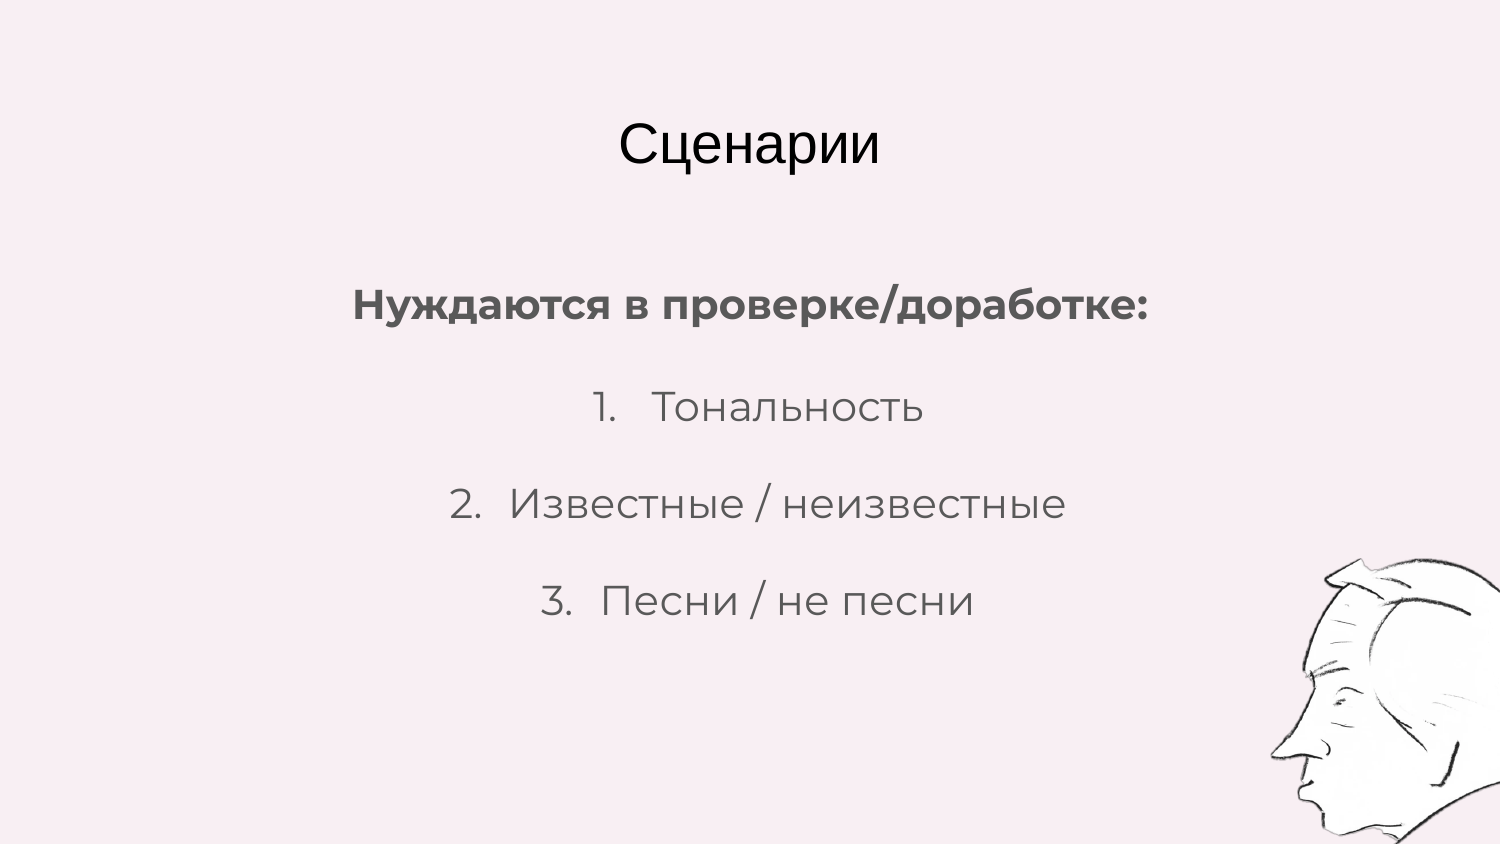

# Сценарии
Нуждаются в проверке/доработке:
Тональность
Известные / неизвестные
Песни / не песни